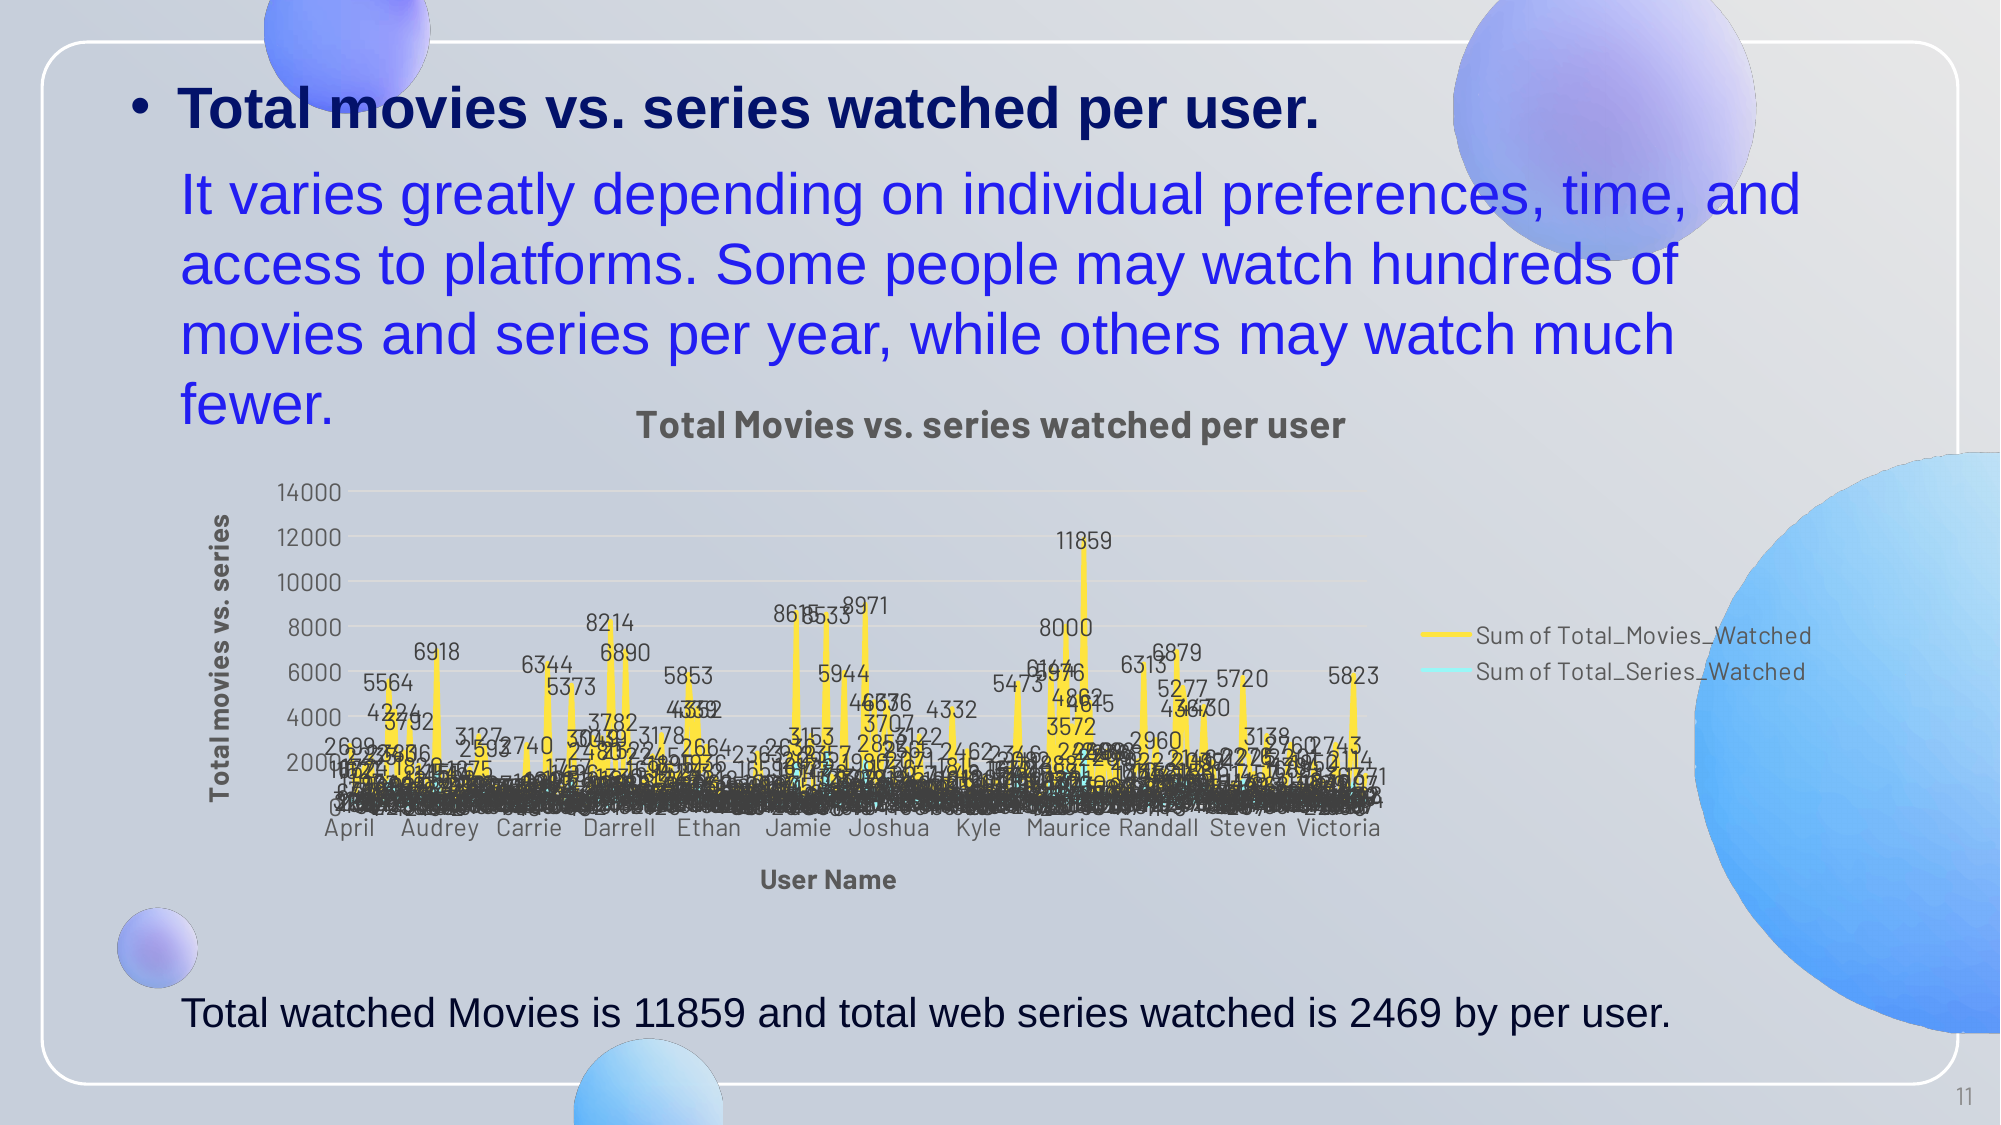

Total movies vs. series watched per user.
It varies greatly depending on individual preferences, time, and access to platforms. Some people may watch hundreds of movies and series per year, while others may watch much fewer.

### Chart: Total Movies vs. series watched per user

| Category | Sum of Total_Movies_Watched | Sum of Total_Series_Watched |
|---|---|---|
| April | 2699.0 | 316.0 |
| Aaron | 1662.0 | 212.0 |
| Abigail | 647.0 | 165.0 |
| Adam | 1621.0 | 234.0 |
| Alexander | 1107.0 | 130.0 |
| Alexandra | 1774.0 | 261.0 |
| Alexandria | 749.0 | 66.0 |
| Alicia | 2235.0 | 500.0 |
| Alison | 708.0 | 4.0 |
| Allen | 406.0 | 47.0 |
| Allison | 987.0 | 233.0 |
| Alvin | 247.0 | 197.0 |
| Alyssa | 142.0 | 22.0 |
| Amanda | 5564.0 | 1044.0 |
| Amber | 2383.0 | 449.0 |
| Amy | 4224.0 | 869.0 |
| Andre | 178.0 | 61.0 |
| Andrea | 718.0 | 236.0 |
| Andrew | 2406.0 | 527.0 |
| Angel | 969.0 | 12.0 |
| Angela | 3792.0 | 925.0 |
| Angelica | 378.0 | 56.0 |
| Anita | 340.0 | 53.0 |
| Ann | 1820.0 | 538.0 |
| Anna | 475.0 | 151.0 |
| Anne | 40.0 | 196.0 |
| Anthony | 1210.0 | 285.0 |
| Antonio | 727.0 | 13.0 |
| Ariel | 467.0 | 23.0 |
| Ashley | 6918.0 | 1451.0 |
| Audrey | 923.0 | 57.0 |
| Autumn | 126.0 | 236.0 |
| Barbara | 841.0 | 168.0 |
| Benjamin | 1544.0 | 244.0 |
| Beth | 1555.0 | 189.0 |
| Bethany | 60.0 | 159.0 |
| Betty | 26.0 | 2.0 |
| Bianca | 928.0 | 201.0 |
| Billy | 385.0 | 106.0 |
| Bradley | 969.0 | 256.0 |
| Brandon | 1675.0 | 427.0 |
| Breanna | 860.0 | 148.0 |
| Brett | 998.0 | 133.0 |
| Brian | 3127.0 | 376.0 |
| Briana | 920.0 | 79.0 |
| Brittany | 2593.0 | 658.0 |
| Brittney | 1027.0 | 93.0 |
| Brooke | 890.0 | 187.0 |
| Bruce | 508.0 | 189.0 |
| Bryan | 875.0 | 115.0 |
| Caitlin | 453.0 | 239.0 |
| Calvin | 858.0 | 159.0 |
| Cameron | 851.0 | 166.0 |
| Carla | 357.0 | 44.0 |
| Carlos | 743.0 | 180.0 |
| Carly | 549.0 | 35.0 |
| Carmen | 635.0 | 139.0 |
| Carol | 877.0 | 155.0 |
| Caroline | 378.0 | 123.0 |
| Carolyn | 2740.0 | 381.0 |
| Carrie | 44.0 | 10.0 |
| Cassandra | 880.0 | 286.0 |
| Cassie | 1091.0 | 123.0 |
| Catherine | 994.0 | 226.0 |
| Cathy | 737.0 | 85.0 |
| Chad | 718.0 | 173.0 |
| Charles | 6344.0 | 1069.0 |
| Chelsea | 1202.0 | 230.0 |
| Cheryl | 438.0 | 175.0 |
| Chloe | 831.0 | 101.0 |
| Chris | 841.0 | 83.0 |
| Christian | 240.0 | 83.0 |
| Christina | 1251.0 | 156.0 |
| Christine | 1757.0 | 421.0 |
| Christopher | 5373.0 | 1127.0 |
| Cindy | 1496.0 | 186.0 |
| Claire | 295.0 | 55.0 |
| Claudia | 316.0 | 10.0 |
| Cody | 184.0 | 351.0 |
| Cole | 61.0 | 192.0 |
| Cory | 417.0 | 143.0 |
| Courtney | 3049.0 | 549.0 |
| Craig | 2480.0 | 274.0 |
| Crystal | 858.0 | 65.0 |
| Cynthia | 3039.0 | 965.0 |
| Dale | 747.0 | 227.0 |
| Dana | 996.0 | 24.0 |
| Daniel | 8214.0 | 1011.0 |
| Danielle | 3782.0 | 532.0 |
| Darlene | 936.0 | 188.0 |
| Darrell | 1330.0 | 271.0 |
| Darren | 424.0 | 111.0 |
| David | 6890.0 | 1245.0 |
| Dawn | 2522.0 | 567.0 |
| Deborah | 988.0 | 82.0 |
| Debra | 628.0 | 261.0 |
| Denise | 580.0 | 319.0 |
| Dennis | 434.0 | 182.0 |
| Derek | 1083.0 | 80.0 |
| Derrick | 670.0 | 243.0 |
| Desiree | 1694.0 | 251.0 |
| Destiny | 2245.0 | 185.0 |
| Devin | 668.0 | 17.0 |
| Devon | 573.0 | 190.0 |
| Diana | 3178.0 | 421.0 |
| Donald | 184.0 | 172.0 |
| Donna | 202.0 | 26.0 |
| Douglas | 1895.0 | 453.0 |
| Duane | 726.0 | 103.0 |
| Dustin | 1242.0 | 308.0 |
| Dylan | 1524.0 | 267.0 |
| Ebony | 962.0 | 183.0 |
| Edward | 949.0 | 179.0 |
| Elizabeth | 5853.0 | 743.0 |
| Emily | 4339.0 | 654.0 |
| Emma | 683.0 | 360.0 |
| Eric | 4352.0 | 965.0 |
| Erica | 1532.0 | 196.0 |
| Erika | 1936.0 | 179.0 |
| Erin | 2664.0 | 396.0 |
| Ethan | 1062.0 | 102.0 |
| Eugene | 358.0 | 147.0 |
| Felicia | 1218.0 | 240.0 |
| Frances | 391.0 | 132.0 |
| Francis | 782.0 | 180.0 |
| Gabriel | 239.0 | 175.0 |
| Gabrielle | 524.0 | 162.0 |
| Gail | 381.0 | 78.0 |
| Garrett | 698.0 | 122.0 |
| Gary | 581.0 | 274.0 |
| Gene | 950.0 | 163.0 |
| Gina | 56.0 | 69.0 |
| Glenda | 651.0 | 60.0 |
| Grace | 585.0 | 82.0 |
| Grant | 849.0 | 89.0 |
| Gregg | 881.0 | 15.0 |
| Gregory | 2363.0 | 311.0 |
| Harold | 1659.0 | 243.0 |
| Hayden | 518.0 | 157.0 |
| Heather | 1056.0 | 250.0 |
| Hector | 655.0 | 184.0 |
| Heidi | 142.0 | 113.0 |
| Helen | 404.0 | 177.0 |
| Hunter | 984.0 | 145.0 |
| Ian | 997.0 | 107.0 |
| Jack | 277.0 | 25.0 |
| Jaclyn | 811.0 | 265.0 |
| Jacob | 2636.0 | 286.0 |
| Jaime | 945.0 | 108.0 |
| James | 8615.0 | 1817.0 |
| Jamie | 516.0 | 124.0 |
| Jane | 49.0 | 30.0 |
| Janet | 1647.0 | 328.0 |
| Jasmine | 2095.0 | 244.0 |
| Jason | 3153.0 | 485.0 |
| Jean | 159.0 | 98.0 |
| Jeff | 62.0 | 50.0 |
| Jeffery | 107.0 | 87.0 |
| Jeffrey | 1476.0 | 470.0 |
| Jennifer | 8533.0 | 2357.0 |
| Jeremiah | 603.0 | 378.0 |
| Jeremy | 1333.0 | 279.0 |
| Jerome | 697.0 | 5.0 |
| Jerry | 358.0 | 6.0 |
| Jesse | 1239.0 | 413.0 |
| Jessica | 5944.0 | 1114.0 |
| Jesus | 362.0 | 130.0 |
| Jill | 573.0 | 190.0 |
| Jimmy | 476.0 | 37.0 |
| Joann | 923.0 | 182.0 |
| Jocelyn | 804.0 | 49.0 |
| Joel | 1279.0 | 206.0 |
| John | 8971.0 | 1980.0 |
| Johnathan | 578.0 | 117.0 |
| Johnny | 813.0 | 155.0 |
| Jonathan | 4637.0 | 740.0 |
| Jonathon | 679.0 | 34.0 |
| Jordan | 1249.0 | 229.0 |
| Jose | 2852.0 | 480.0 |
| Joseph | 4636.0 | 1212.0 |
| Joshua | 3707.0 | 904.0 |
| Juan | 1736.0 | 406.0 |
| Judy | 959.0 | 174.0 |
| Julia | 849.0 | 98.0 |
| Julian | 780.0 | 16.0 |
| Julie | 721.0 | 260.0 |
| Justin | 2565.0 | 439.0 |
| Kara | 2071.0 | 339.0 |
| Karen | 1457.0 | 215.0 |
| Katelyn | 755.0 | 166.0 |
| Katherine | 3122.0 | 328.0 |
| Kathryn | 887.0 | 218.0 |
| Kathy | 788.0 | 31.0 |
| Katie | 800.0 | 313.0 |
| Katrina | 809.0 | 64.0 |
| Kayla | 1020.0 | 276.0 |
| Keith | 257.0 | 113.0 |
| Kelly | 791.0 | 383.0 |
| Kelsey | 379.0 | 35.0 |
| Kenneth | 1201.0 | 305.0 |
| Kerri | 141.0 | 199.0 |
| Kevin | 4332.0 | 443.0 |
| Kim | 1448.0 | 186.0 |
| Kimberly | 1815.0 | 490.0 |
| Krista | 1210.0 | 219.0 |
| Kristen | 858.0 | 58.0 |
| Kristin | 2462.0 | 321.0 |
| Kristina | 455.0 | 120.0 |
| Kristy | 429.0 | 138.0 |
| Kurt | 53.0 | 77.0 |
| Kyle | 25.0 | 171.0 |
| Lance | 928.0 | 30.0 |
| Larry | 1293.0 | 392.0 |
| Laura | 665.0 | 96.0 |
| Lauren | 656.0 | 265.0 |
| Laurie | 1133.0 | 339.0 |
| Leah | 1045.0 | 220.0 |
| Leon | 521.0 | 128.0 |
| Leslie | 194.0 | 187.0 |
| Levi | 214.0 | 114.0 |
| Linda | 1672.0 | 332.0 |
| Lindsay | 1650.0 | 62.0 |
| Lindsey | 2346.0 | 474.0 |
| Lisa | 5473.0 | 1390.0 |
| Lori | 1162.0 | 438.0 |
| Lynn | 2082.0 | 391.0 |
| Madison | 1445.0 | 314.0 |
| Makayla | 804.0 | 106.0 |
| Margaret | 1148.0 | 132.0 |
| Maria | 984.0 | 184.0 |
| Mariah | 280.0 | 67.0 |
| Marie | 546.0 | 12.0 |
| Marisa | 522.0 | 32.0 |
| Marissa | 780.0 | 76.0 |
| Mark | 6144.0 | 1157.0 |
| Martin | 1888.0 | 120.0 |
| Marvin | 15.0 | 36.0 |
| Mary | 5976.0 | 1130.0 |
| Mason | 20.0 | 128.0 |
| Matthew | 8000.0 | 1531.0 |
| Maurice | 1221.0 | 108.0 |
| Megan | 3572.0 | 412.0 |
| Meghan | 973.0 | 163.0 |
| Melissa | 4862.0 | 845.0 |
| Melvin | 1000.0 | 203.0 |
| Michael | 11859.0 | 2469.0 |
| Michele | 568.0 | 151.0 |
| Michelle | 4615.0 | 481.0 |
| Miranda | 50.0 | 15.0 |
| Molly | 201.0 | 122.0 |
| Natalie | 2489.0 | 569.0 |
| Natasha | 233.0 | 102.0 |
| Nathan | 2209.0 | 552.0 |
| Nicholas | 2488.0 | 76.0 |
| Nichole | 508.0 | 244.0 |
| Nicolas | 780.0 | 128.0 |
| Nicole | 2368.0 | 460.0 |
| Nina | 70.0 | 41.0 |
| Norma | 836.0 | 67.0 |
| Norman | 198.0 | 195.0 |
| Olivia | 907.0 | 47.0 |
| Paige | 666.0 | 164.0 |
| Pamela | 1610.0 | 452.0 |
| Patricia | 2022.0 | 450.0 |
| Patrick | 1443.0 | 305.0 |
| Paul | 6313.0 | 843.0 |
| Peter | 97.0 | 172.0 |
| Phillip | 785.0 | 1.0 |
| Phyllis | 1542.0 | 218.0 |
| Rachel | 2960.0 | 387.0 |
| Randall | 542.0 | 152.0 |
| Randy | 936.0 | 11.0 |
| Rebecca | 1581.0 | 403.0 |
| Reginald | 1054.0 | 342.0 |
| Renee | 468.0 | 95.0 |
| Rhonda | 1414.0 | 159.0 |
| Richard | 6879.0 | 1047.0 |
| Rick | 961.0 | 9.0 |
| Robert | 5277.0 | 1049.0 |
| Ryan | 4367.0 | 1099.0 |
| Sabrina | 462.0 | 280.0 |
| Samantha | 2146.0 | 695.0 |
| Samuel | 1117.0 | 177.0 |
| Sandra | 2039.0 | 312.0 |
| Sara | 1561.0 | 348.0 |
| Sarah | 4430.0 | 889.0 |
| Scott | 1419.0 | 694.0 |
| Shane | 797.0 | 101.0 |
| Shannon | 1971.0 | 209.0 |
| Shawna | 603.0 | 72.0 |
| Sheri | 466.0 | 69.0 |
| Sherri | 597.0 | 193.0 |
| Sherry | 209.0 | 151.0 |
| Sierra | 67.0 | 66.0 |
| Spencer | 600.0 | 199.0 |
| Stacey | 1044.0 | 313.0 |
| Stacy | 779.0 | 86.0 |
| Stefanie | 304.0 | 25.0 |
| Stephanie | 5720.0 | 1111.0 |
| Stephen | 2276.0 | 367.0 |
| Steven | 2225.0 | 350.0 |
| Sue | 450.0 | 67.0 |
| Susan | 1457.0 | 257.0 |
| Suzanne | 328.0 | 170.0 |
| Sydney | 489.0 | 7.0 |
| Sylvia | 923.0 | 143.0 |
| Tammy | 3138.0 | 641.0 |
| Tanya | 968.0 | 197.0 |
| Taylor | 565.0 | 276.0 |
| Terrence | 96.0 | 114.0 |
| Terri | 414.0 | 199.0 |
| Terry | 557.0 | 165.0 |
| Theodore | 510.0 | 143.0 |
| Thomas | 1688.0 | 163.0 |
| Tiffany | 2760.0 | 435.0 |
| Timothy | 2201.0 | 744.0 |
| Tina | 1794.0 | 451.0 |
| Todd | 1148.0 | 326.0 |
| Tommy | 524.0 | 161.0 |
| Tony | 636.0 | 137.0 |
| Tracey | 506.0 | 193.0 |
| Tracy | 743.0 | 144.0 |
| Travis | 1950.0 | 236.0 |
| Trevor | 409.0 | 22.0 |
| Troy | 1029.0 | 148.0 |
| Tyler | 1071.0 | 148.0 |
| Valerie | 1040.0 | 186.0 |
| Veronica | 802.0 | 31.0 |
| Vickie | 912.0 | 69.0 |
| Victor | 2743.0 | 448.0 |
| Victoria | 1367.0 | 55.0 |
| Vincent | 501.0 | 64.0 |
| Walter | 341.0 | 165.0 |
| Wayne | 370.0 | 130.0 |
| Wendy | 2114.0 | 351.0 |
| William | 5823.0 | 1007.0 |
| Xavier | 439.0 | 88.0 |
| Yolanda | 502.0 | 5.0 |
| Yvonne | 498.0 | 67.0 |
| Zachary | 1371.0 | 354.0 |
Total watched Movies is 11859 and total web series watched is 2469 by per user.
11